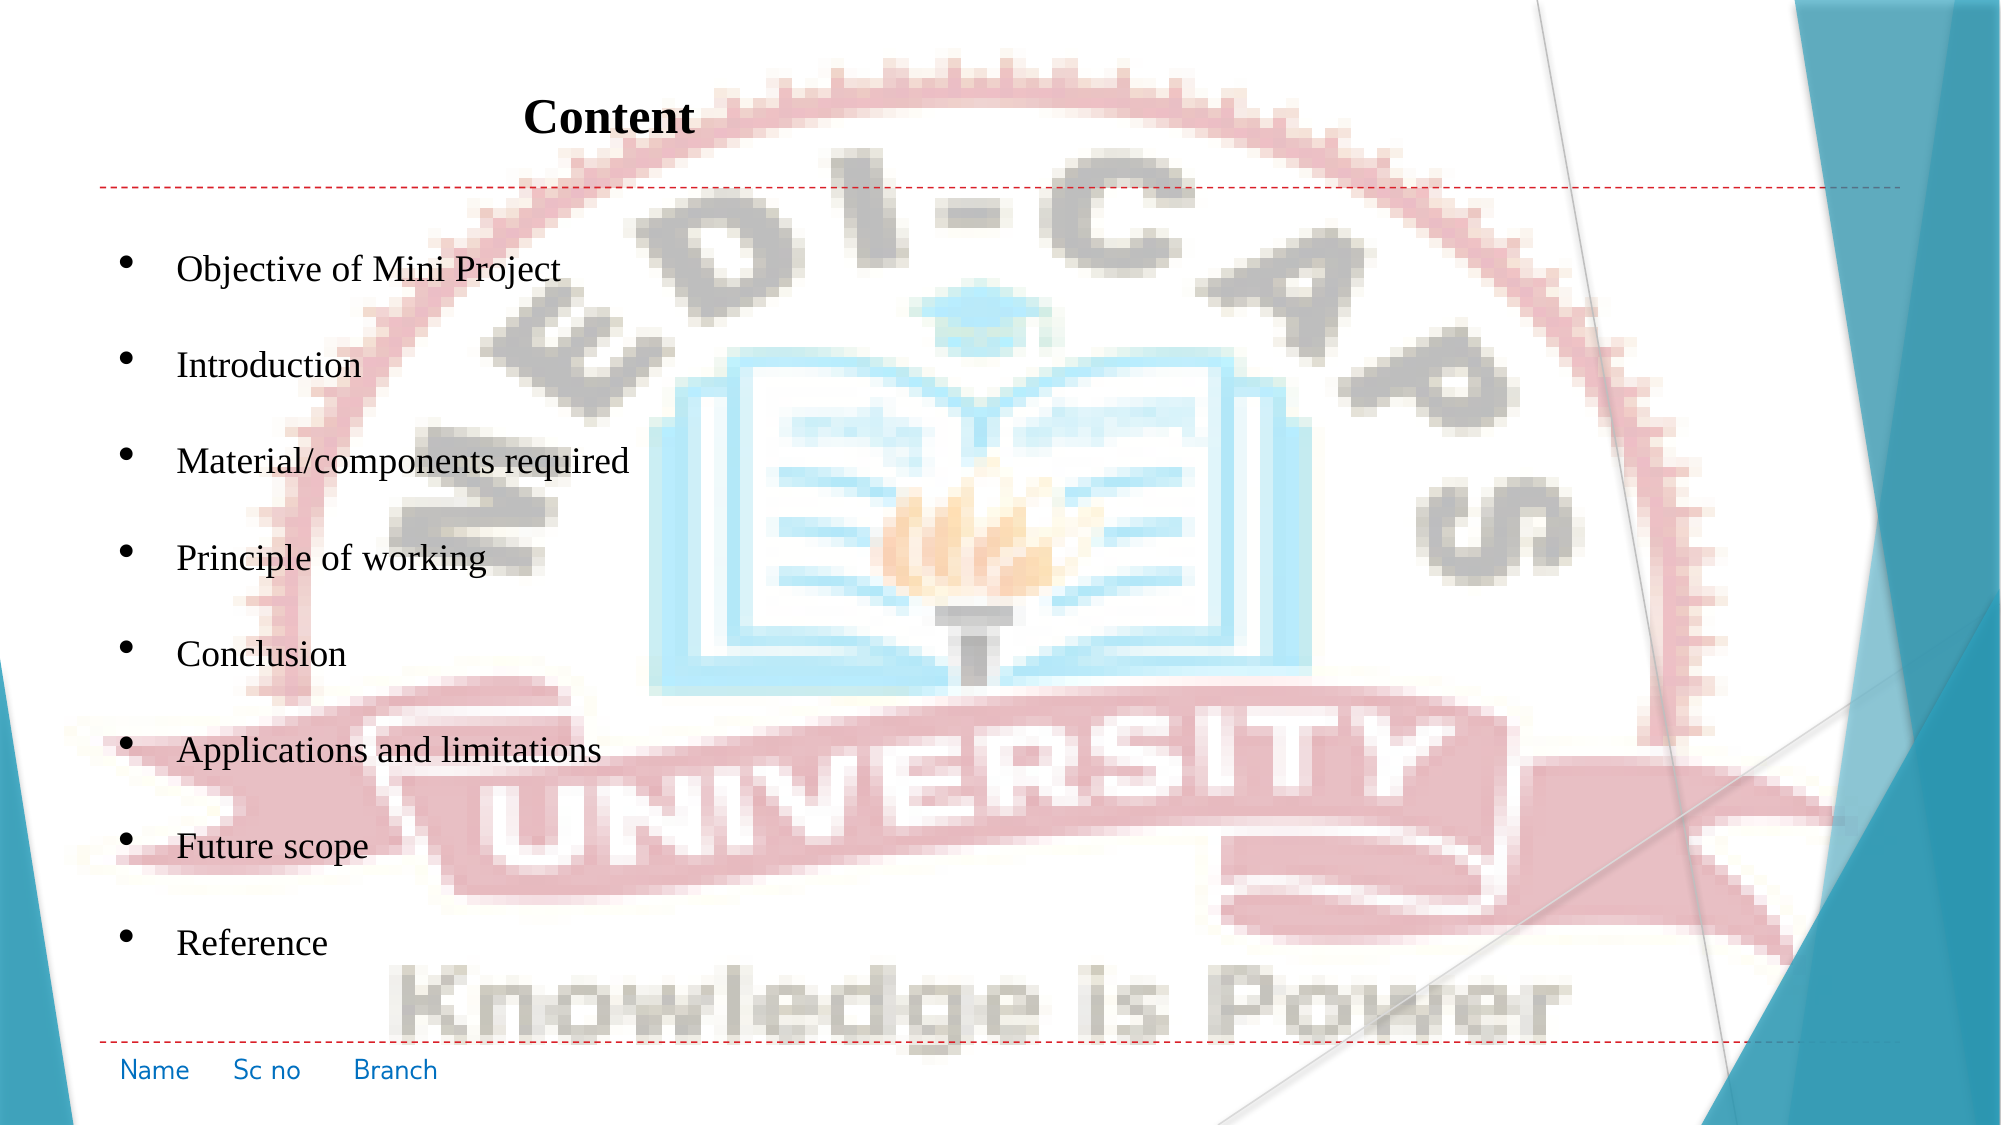

Content

Objective of Mini Project

Introduction

Material/components required

Principle of working

Conclusion

Applications and limitations

Future scope

Reference

Name     Sc no      Branch